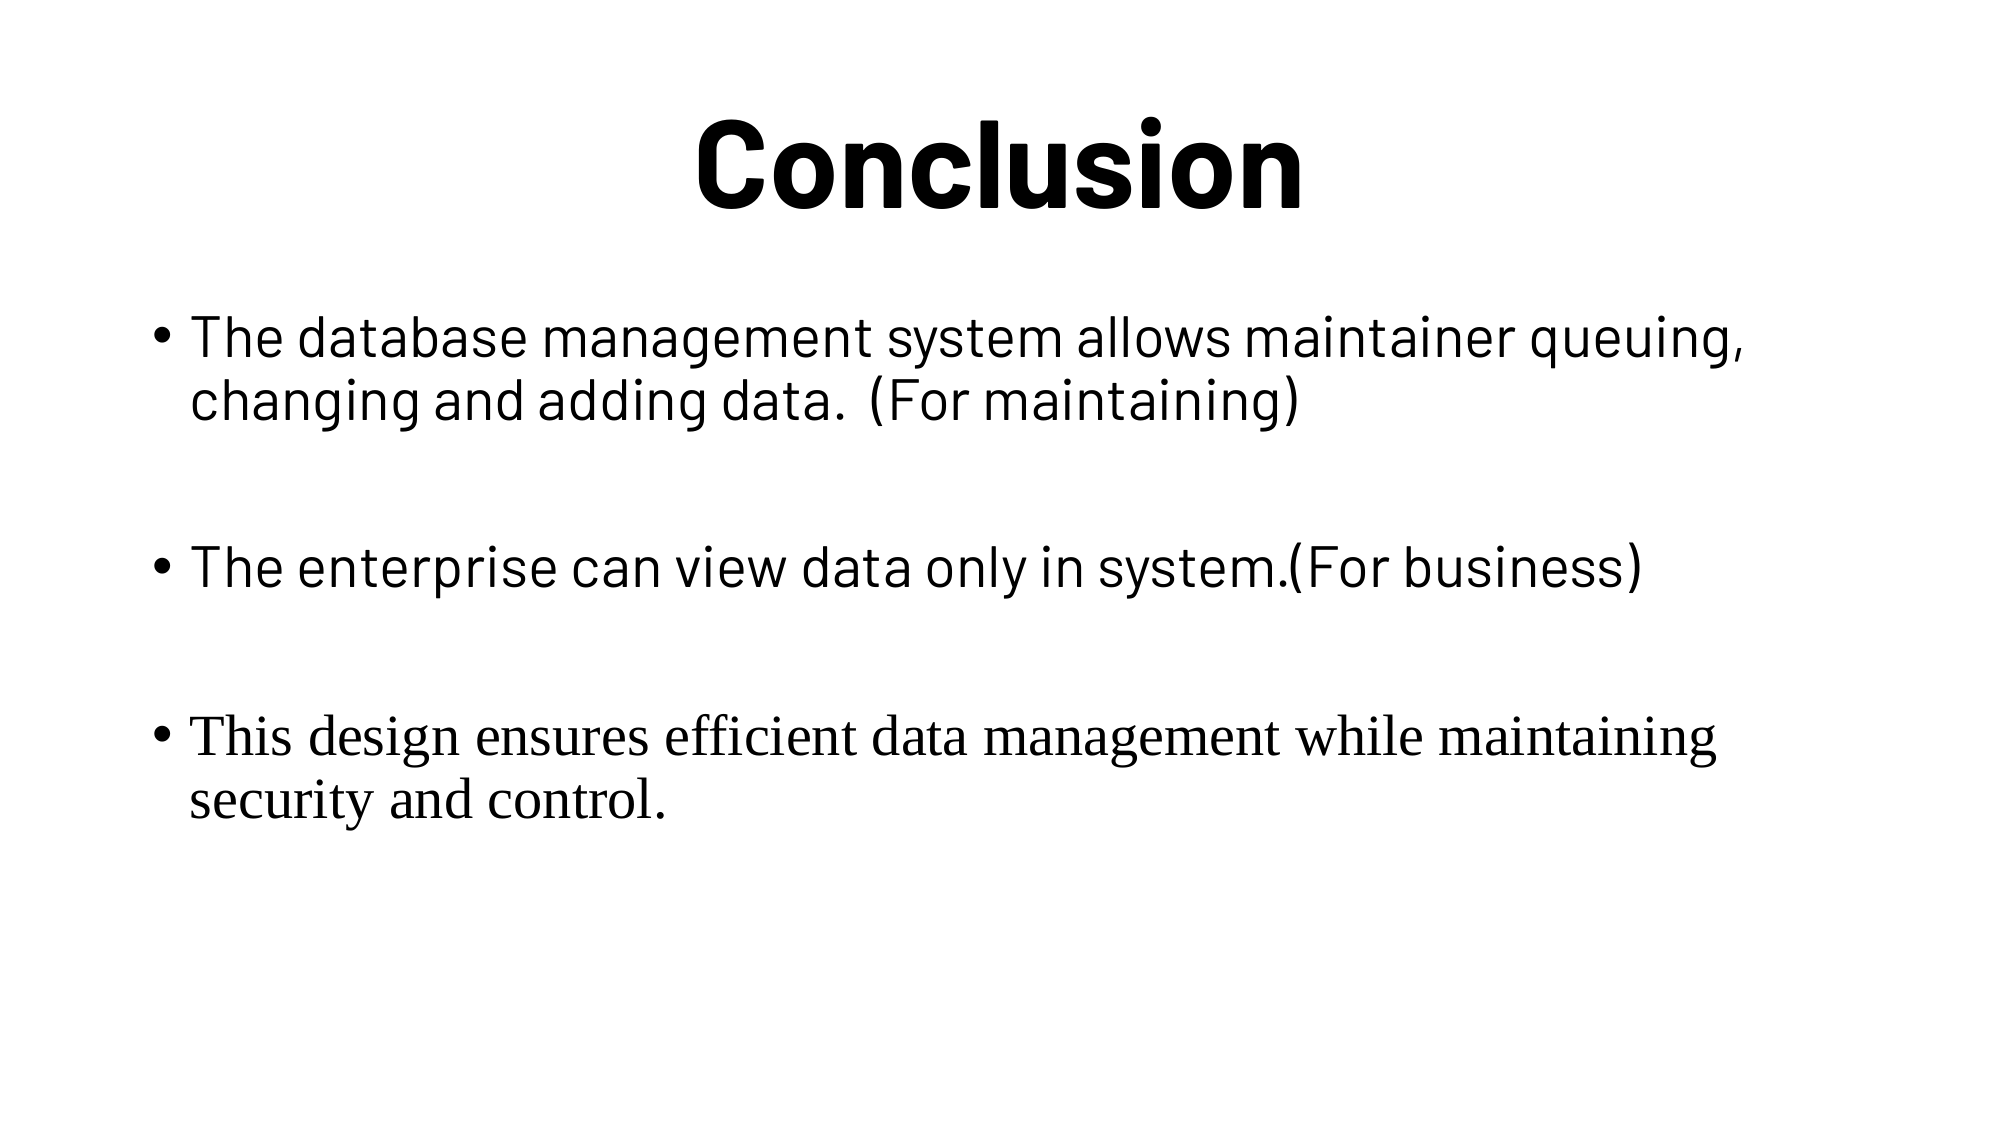

# Conclusion
The database management system allows maintainer queuing, changing and adding data.  (For maintaining)

The enterprise can view data only in system.(For business)

This design ensures efficient data management while maintaining security and control.